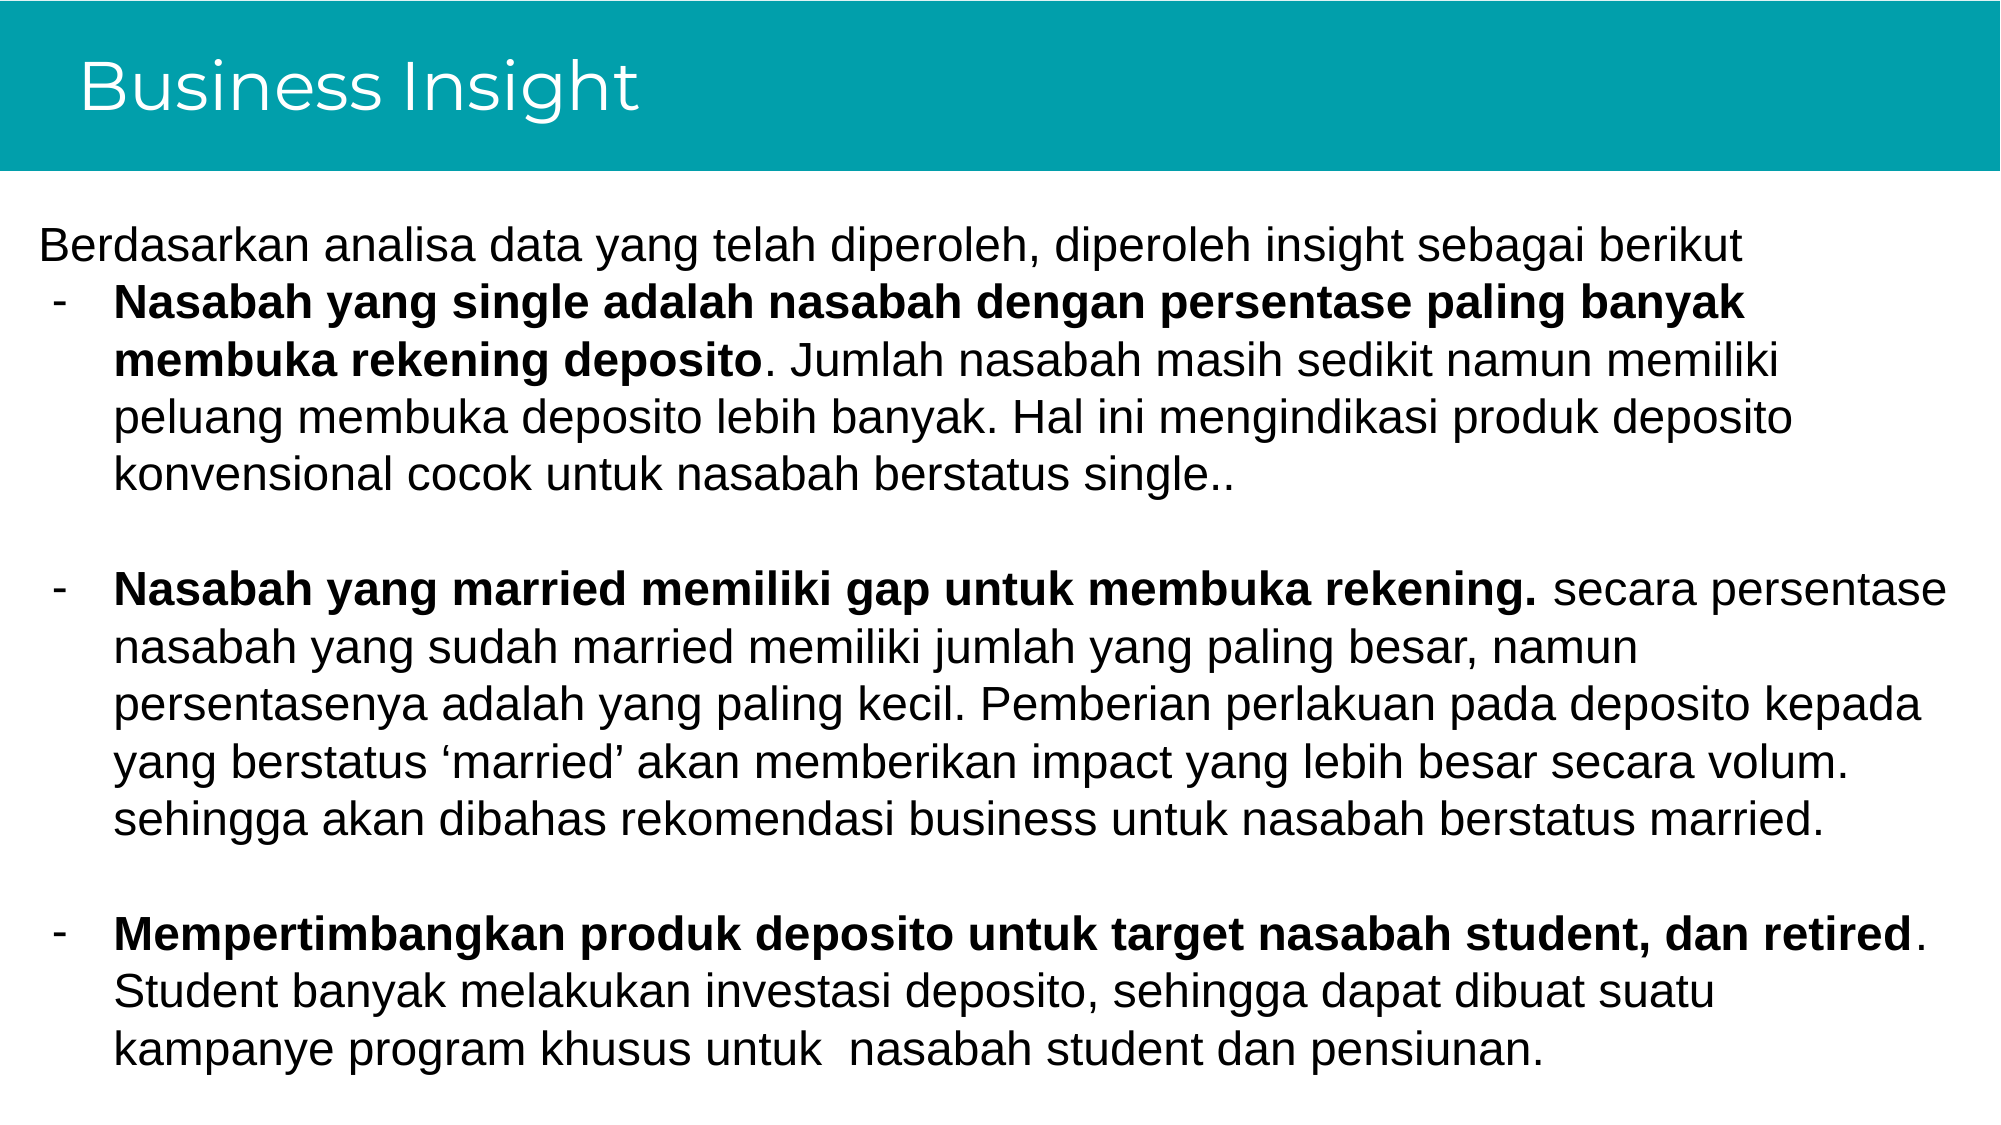

# Business Insight
Berdasarkan analisa data yang telah diperoleh, diperoleh insight sebagai berikut
Nasabah yang single adalah nasabah dengan persentase paling banyak membuka rekening deposito. Jumlah nasabah masih sedikit namun memiliki peluang membuka deposito lebih banyak. Hal ini mengindikasi produk deposito konvensional cocok untuk nasabah berstatus single..

Nasabah yang married memiliki gap untuk membuka rekening. secara persentase nasabah yang sudah married memiliki jumlah yang paling besar, namun persentasenya adalah yang paling kecil. Pemberian perlakuan pada deposito kepada yang berstatus ‘married’ akan memberikan impact yang lebih besar secara volum. sehingga akan dibahas rekomendasi business untuk nasabah berstatus married.

Mempertimbangkan produk deposito untuk target nasabah student, dan retired. Student banyak melakukan investasi deposito, sehingga dapat dibuat suatu kampanye program khusus untuk  nasabah student dan pensiunan.